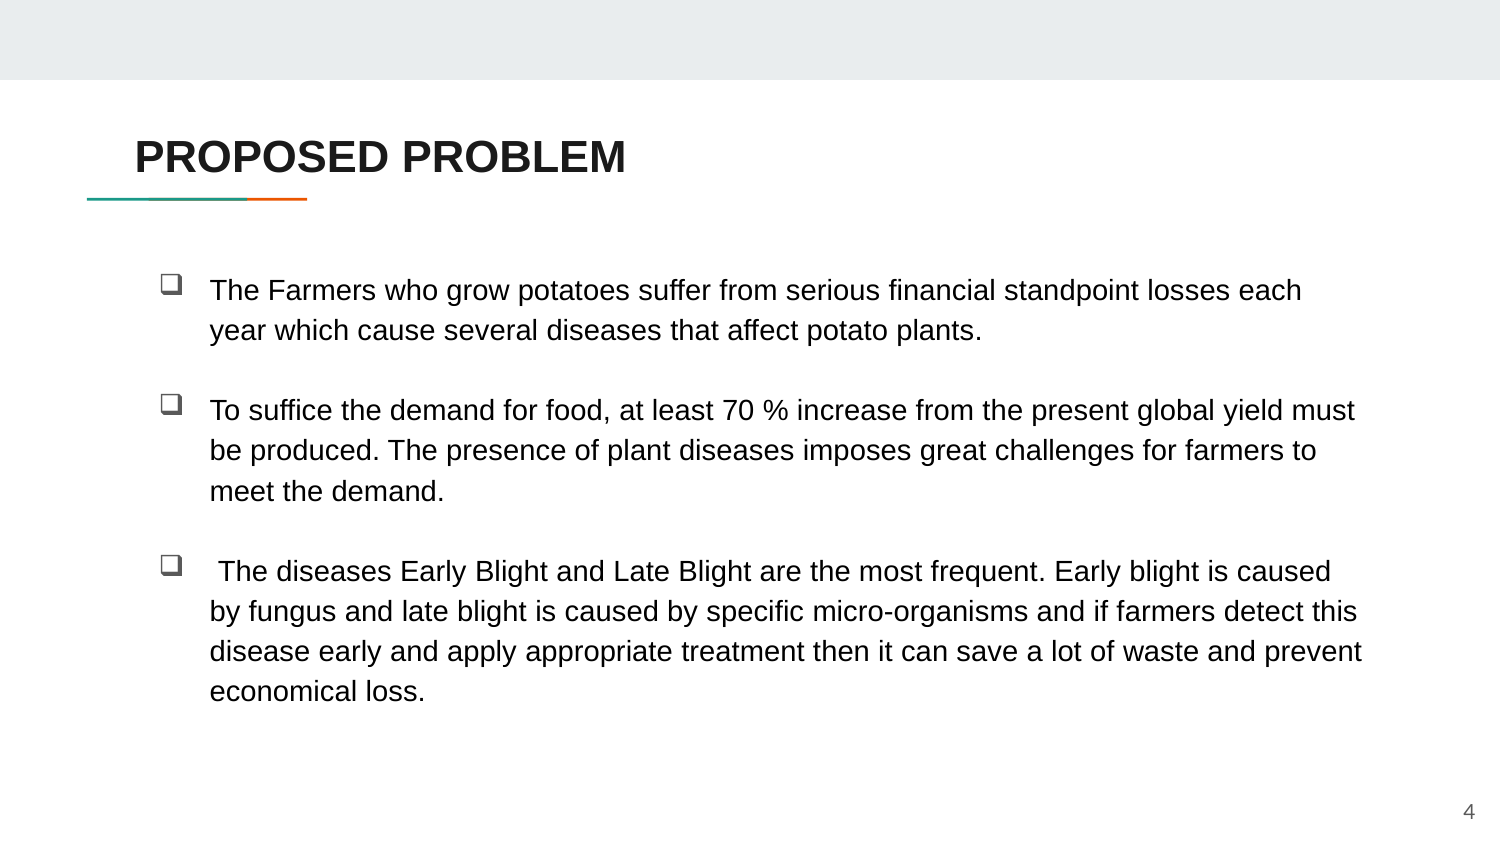

# PROPOSED PROBLEM
The Farmers who grow potatoes suffer from serious financial standpoint losses each year which cause several diseases that affect potato plants.

To suffice the demand for food, at least 70 % increase from the present global yield must be produced. The presence of plant diseases imposes great challenges for farmers to meet the demand.

 The diseases Early Blight and Late Blight are the most frequent. Early blight is caused by fungus and late blight is caused by specific micro-organisms and if farmers detect this disease early and apply appropriate treatment then it can save a lot of waste and prevent economical loss.
4